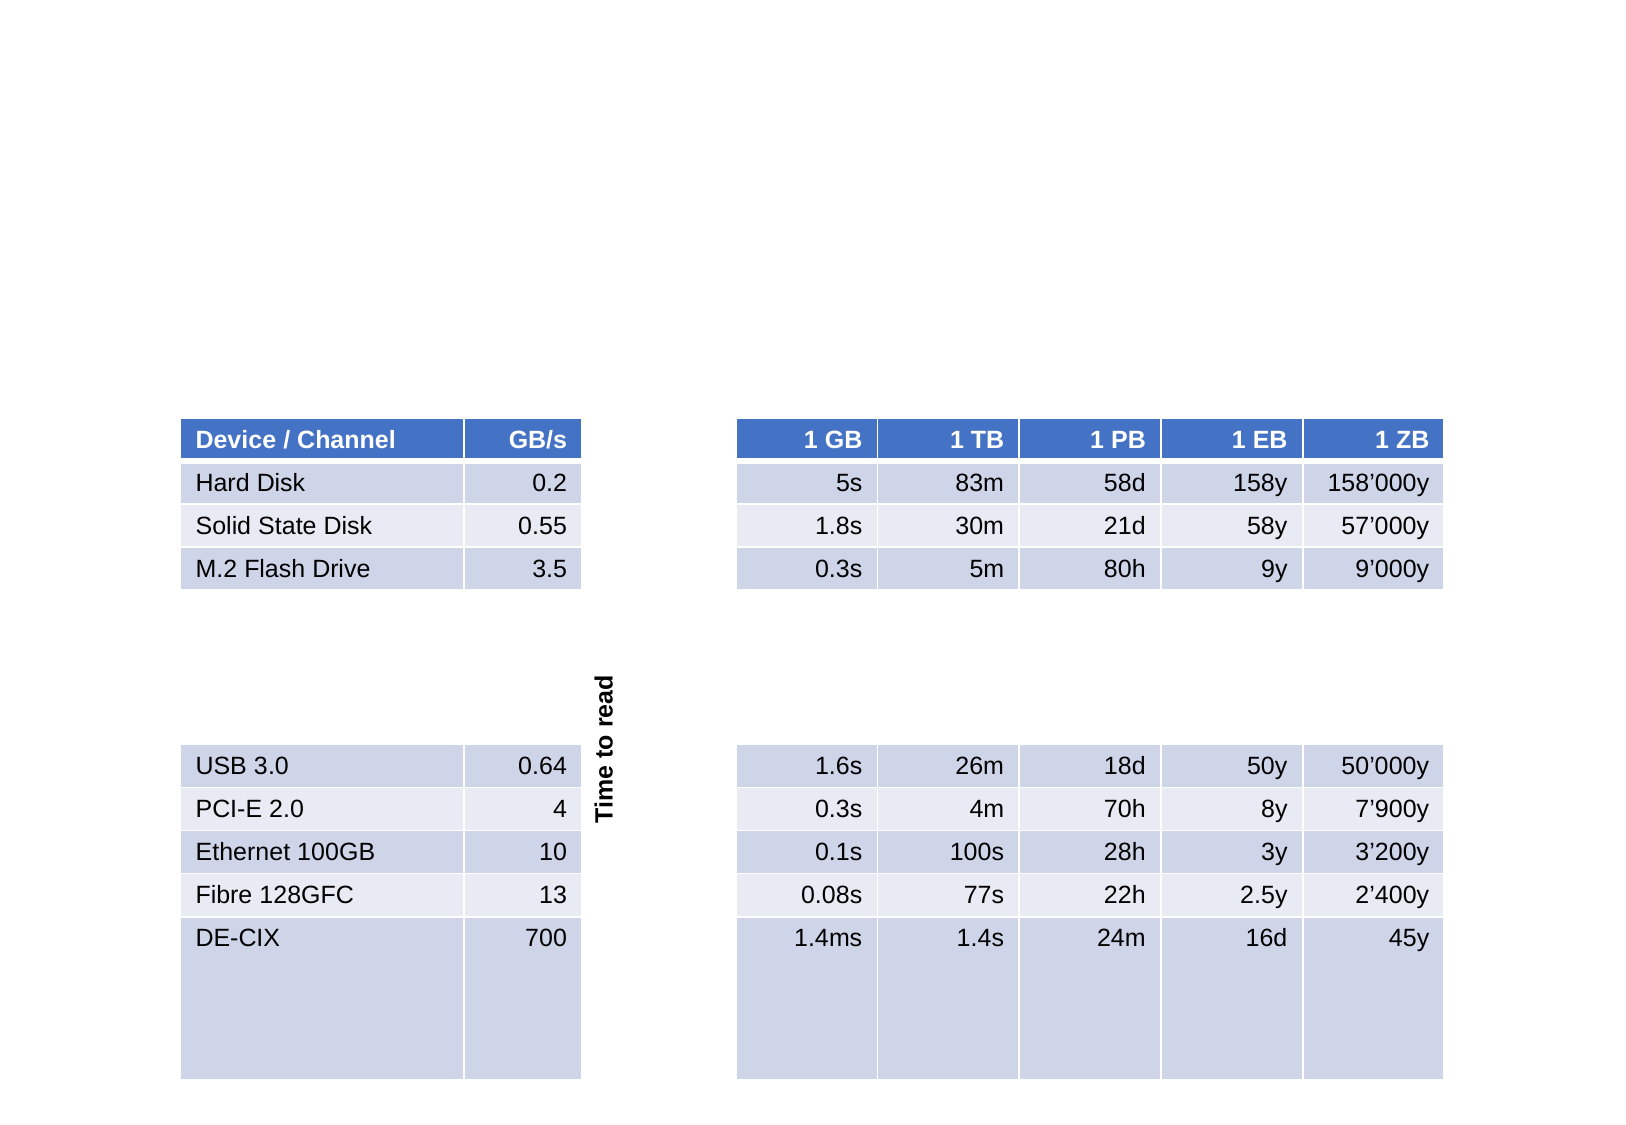

| Device / Channel | GB/s | Time to read | 1 GB | 1 TB | 1 PB | 1 EB | 1 ZB |
| --- | --- | --- | --- | --- | --- | --- | --- |
| Hard Disk | 0.2 |  | 5s | 83m | 58d | 158y | 158’000y |
| Solid State Disk | 0.55 |  | 1.8s | 30m | 21d | 58y | 57’000y |
| M.2 Flash Drive | 3.5 |  | 0.3s | 5m | 80h | 9y | 9’000y |
|  |  |  |  |  |  |  |  |
| USB 3.0 | 0.64 |  | 1.6s | 26m | 18d | 50y | 50’000y |
| PCI-E 2.0 | 4 |  | 0.3s | 4m | 70h | 8y | 7’900y |
| Ethernet 100GB | 10 |  | 0.1s | 100s | 28h | 3y | 3’200y |
| Fibre 128GFC | 13 |  | 0.08s | 77s | 22h | 2.5y | 2’400y |
| DE-CIX | 700 |  | 1.4ms | 1.4s | 24m | 16d | 45y |